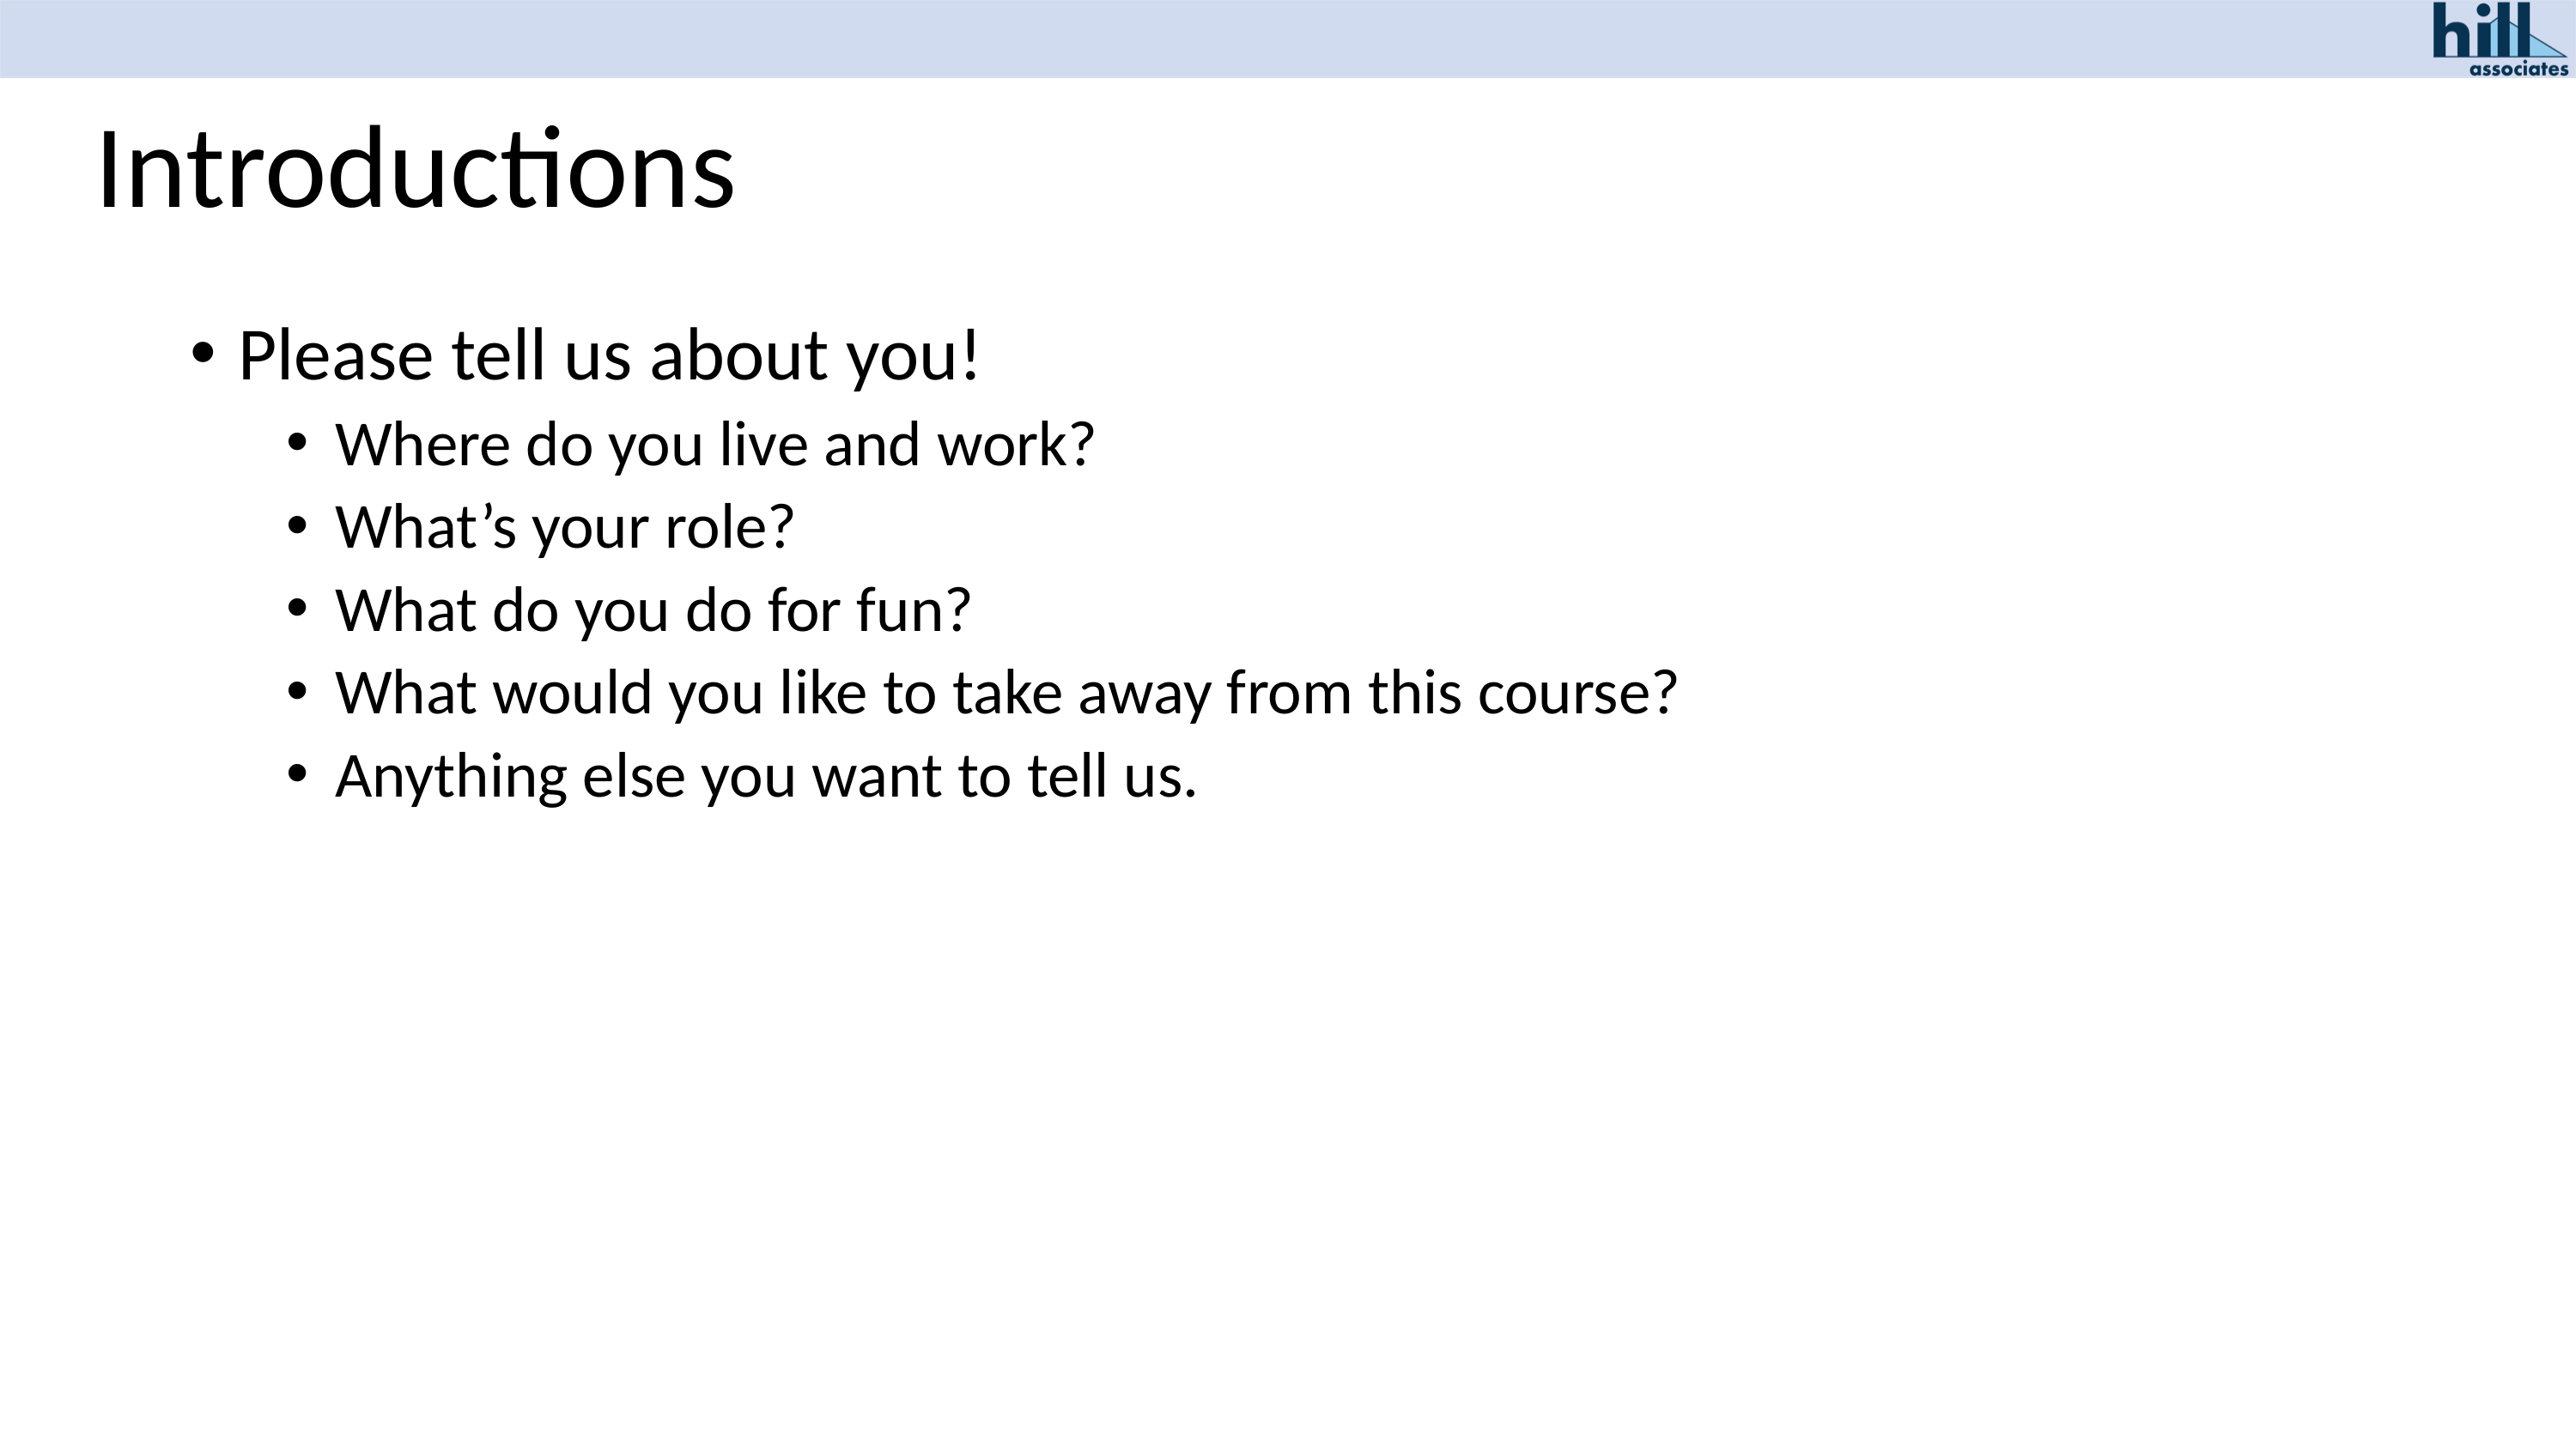

# Introductions
Please tell us about you!
Where do you live and work?
What’s your role?
What do you do for fun?
What would you like to take away from this course?
Anything else you want to tell us.